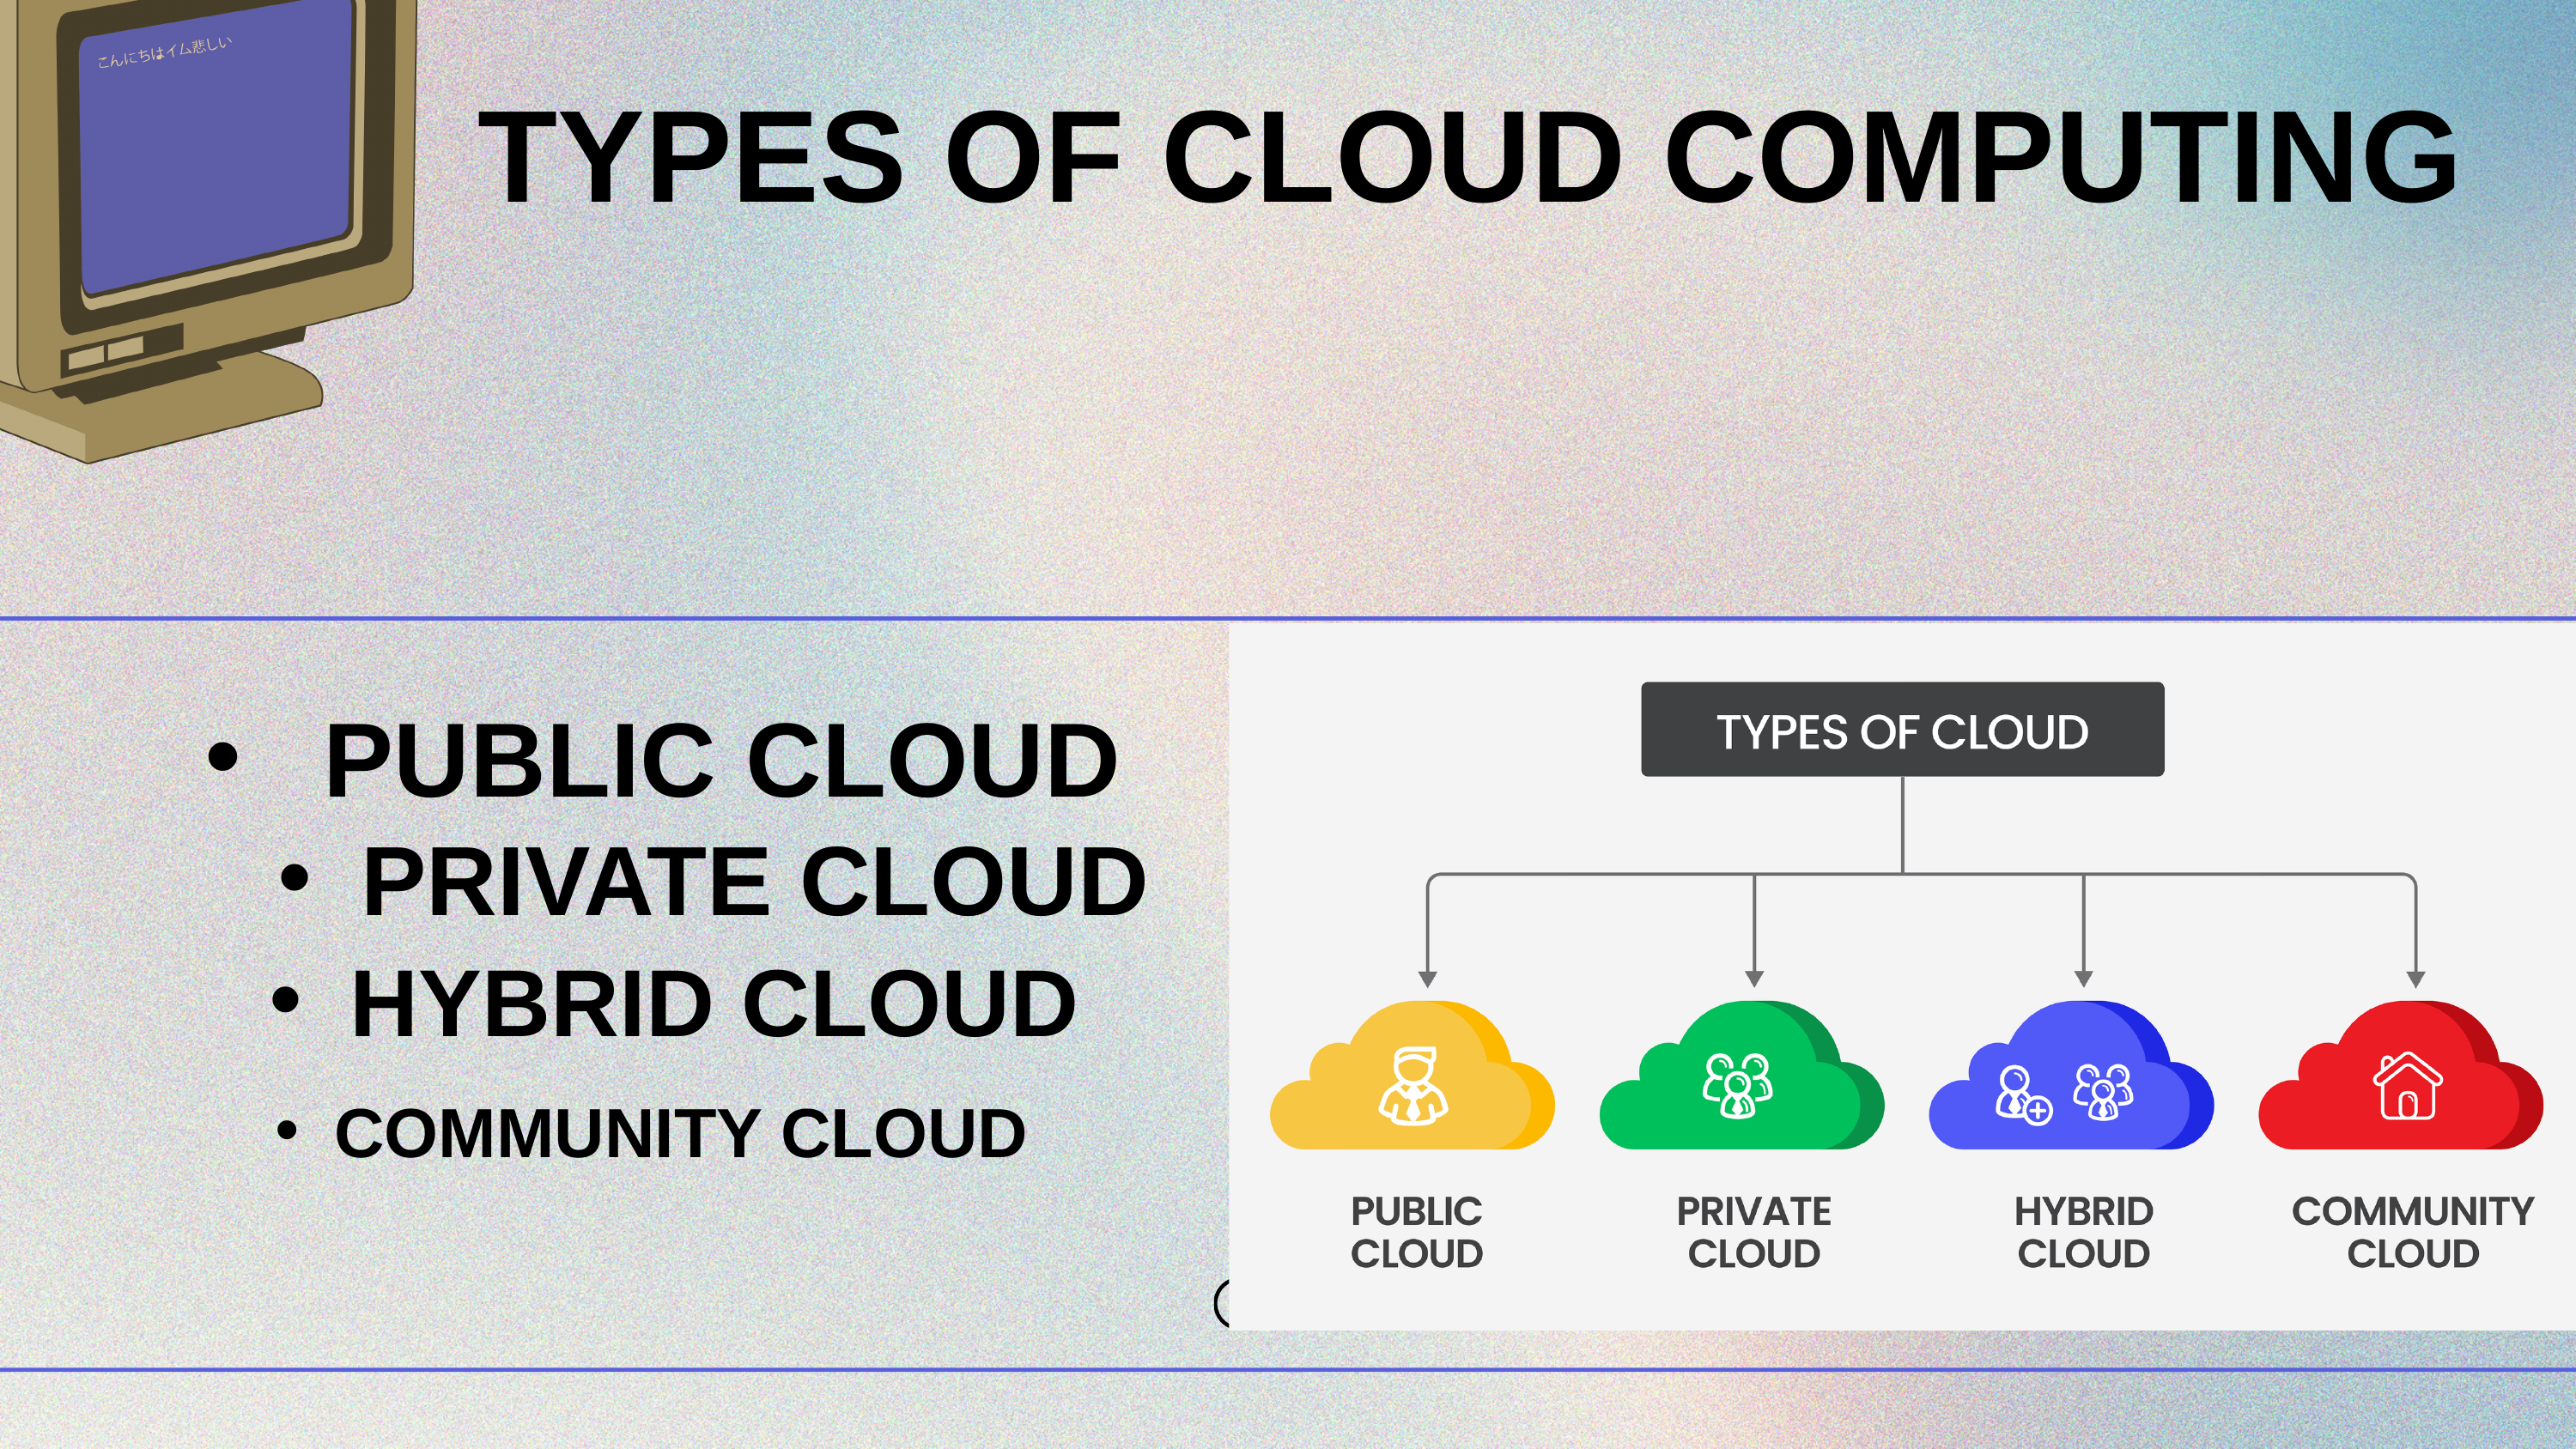

TYPES OF CLOUD COMPUTING

 PUBLIC CLOUD
PRIVATE CLOUD
HYBRID CLOUD
COMMUNITY CLOUD